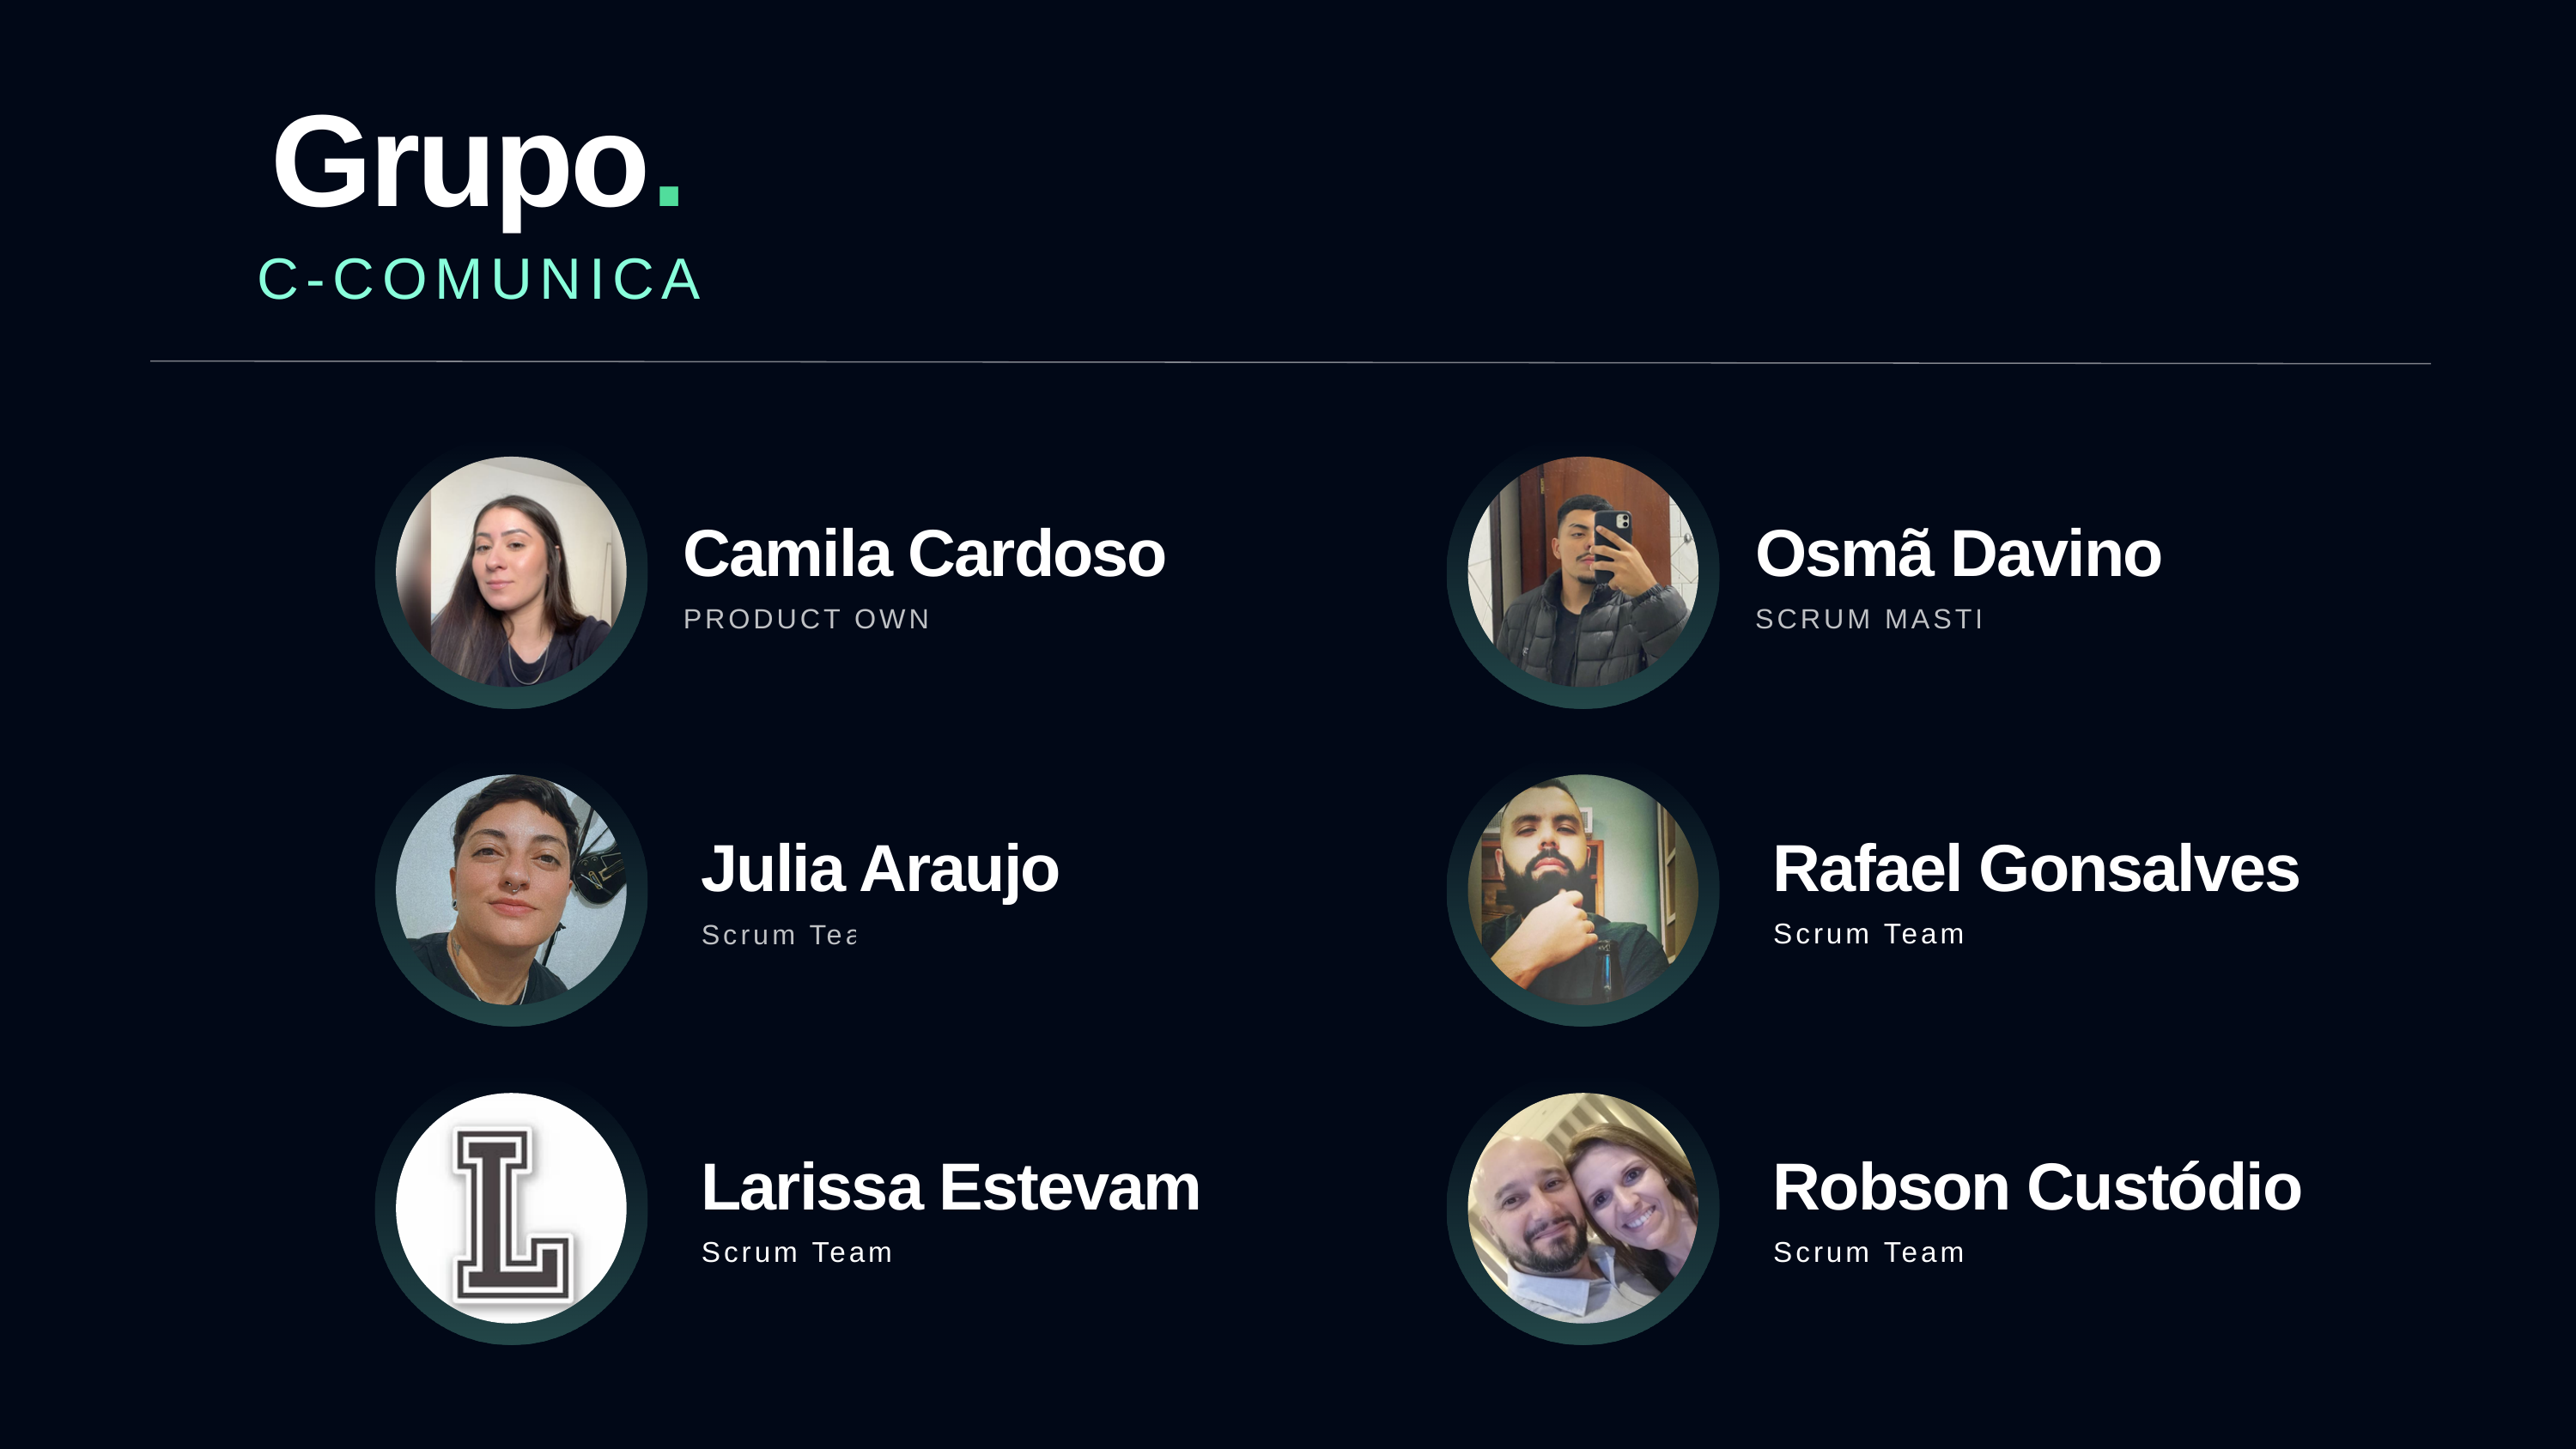

Grupo.
C-COMUNICA

Camila Cardoso
Osmã Davino
PRODUCT OWNER
SCRUM MASTER

Julia Araujo
Rafael Gonsalves
Scrum Team
Scrum Team

Larissa Estevam
Robson Custódio
Scrum Team
Scrum Team